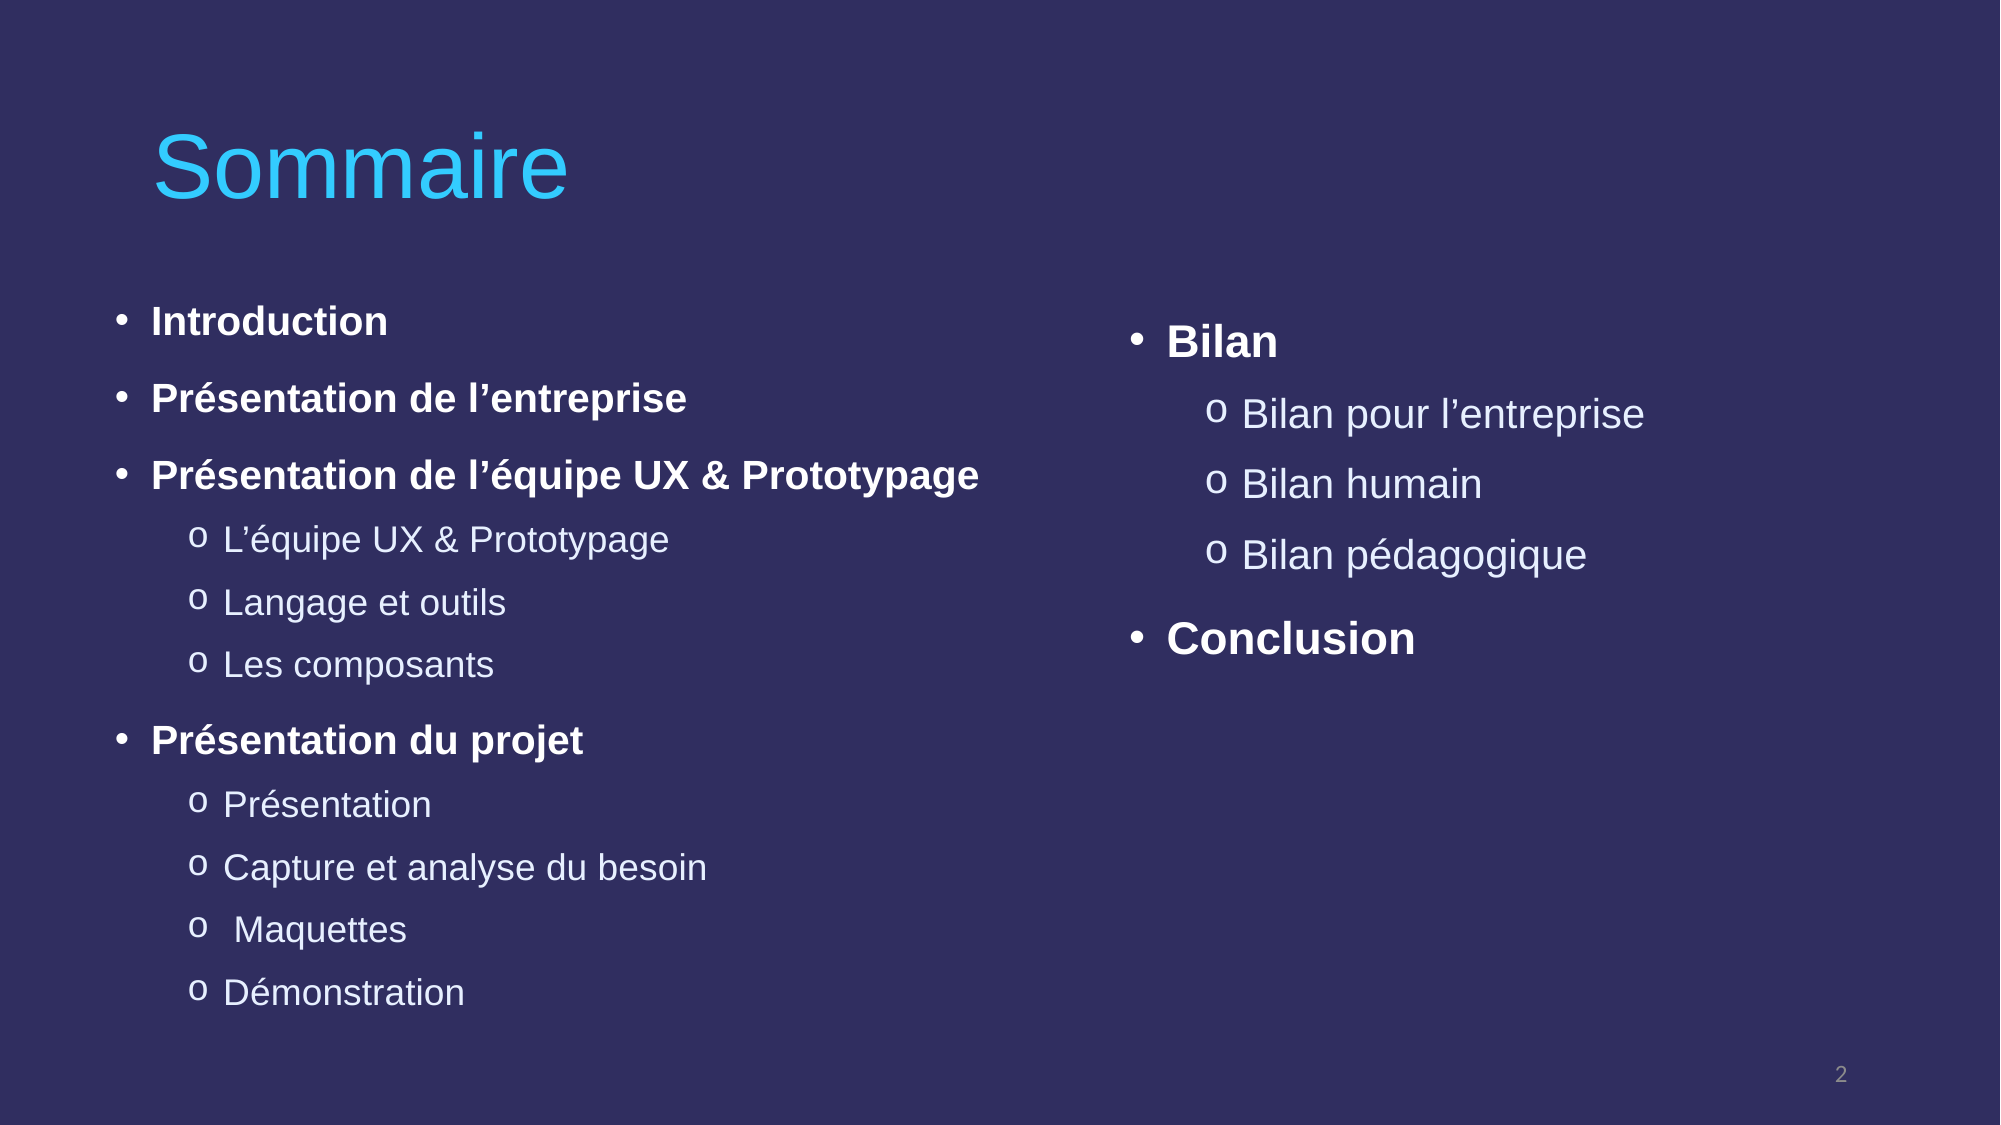

# Sommaire
Introduction
Présentation de l’entreprise
Présentation de l’équipe UX & Prototypage
L’équipe UX & Prototypage
Langage et outils
Les composants
Présentation du projet
Présentation
Capture et analyse du besoin
 Maquettes
Démonstration

Bilan
Bilan pour l’entreprise
Bilan humain
Bilan pédagogique
Conclusion
2